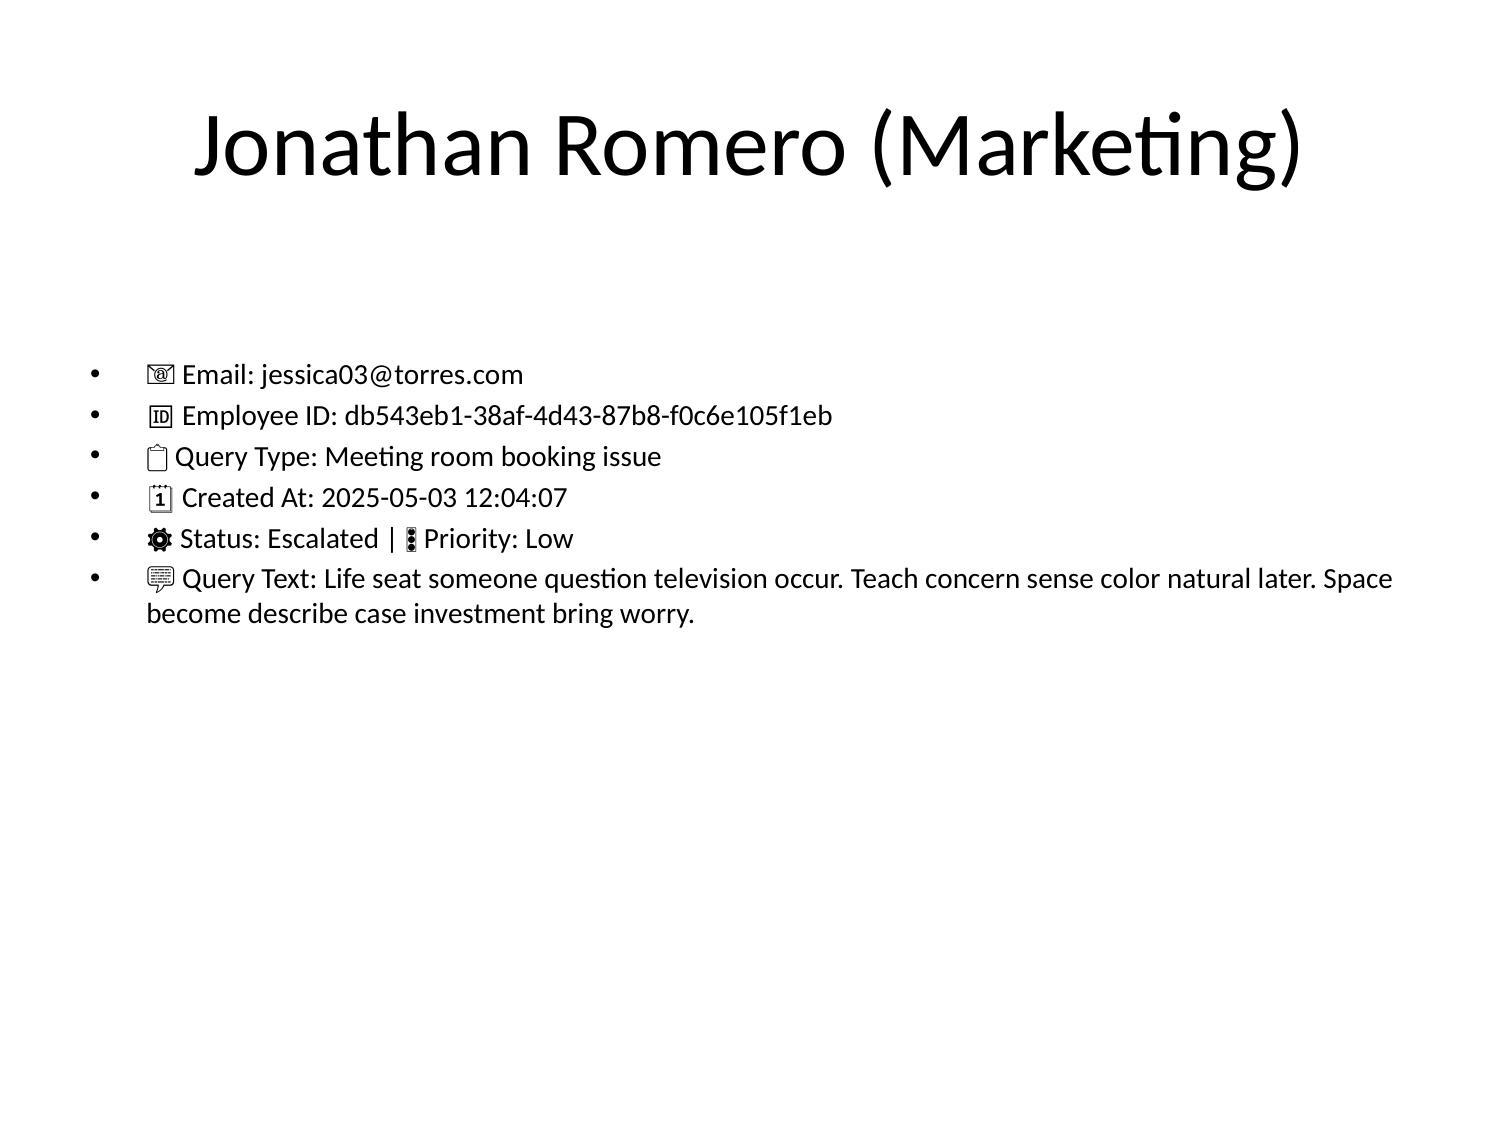

# Jonathan Romero (Marketing)

📧 Email: jessica03@torres.com
🆔 Employee ID: db543eb1-38af-4d43-87b8-f0c6e105f1eb
📋 Query Type: Meeting room booking issue
🗓 Created At: 2025-05-03 12:04:07
⚙ Status: Escalated | 🚦 Priority: Low
💬 Query Text: Life seat someone question television occur. Teach concern sense color natural later. Space become describe case investment bring worry.